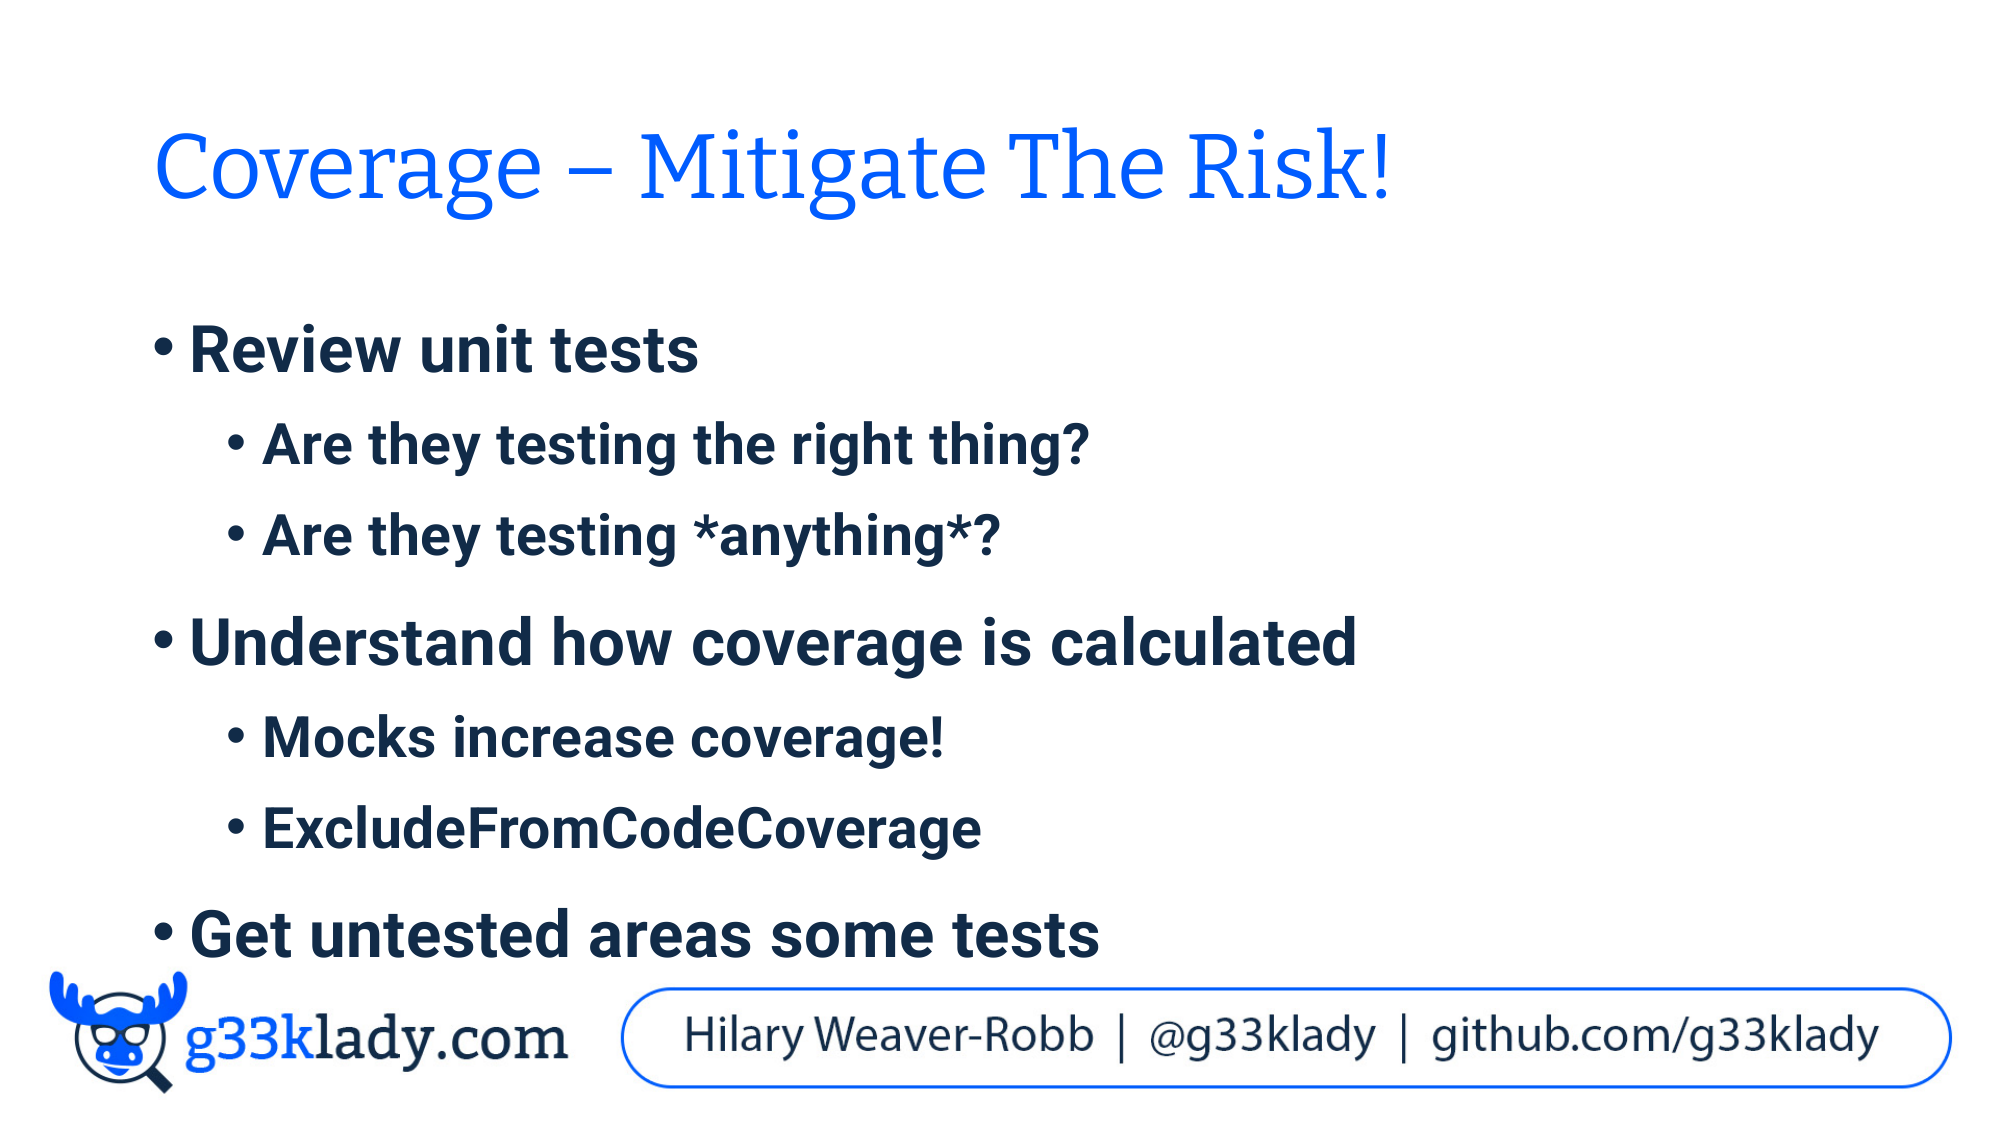

# Coverage – Mitigate The Risk!
Review unit tests
Are they testing the right thing?
Are they testing *anything*?
Understand how coverage is calculated
Mocks increase coverage!
ExcludeFromCodeCoverage
Get untested areas some tests